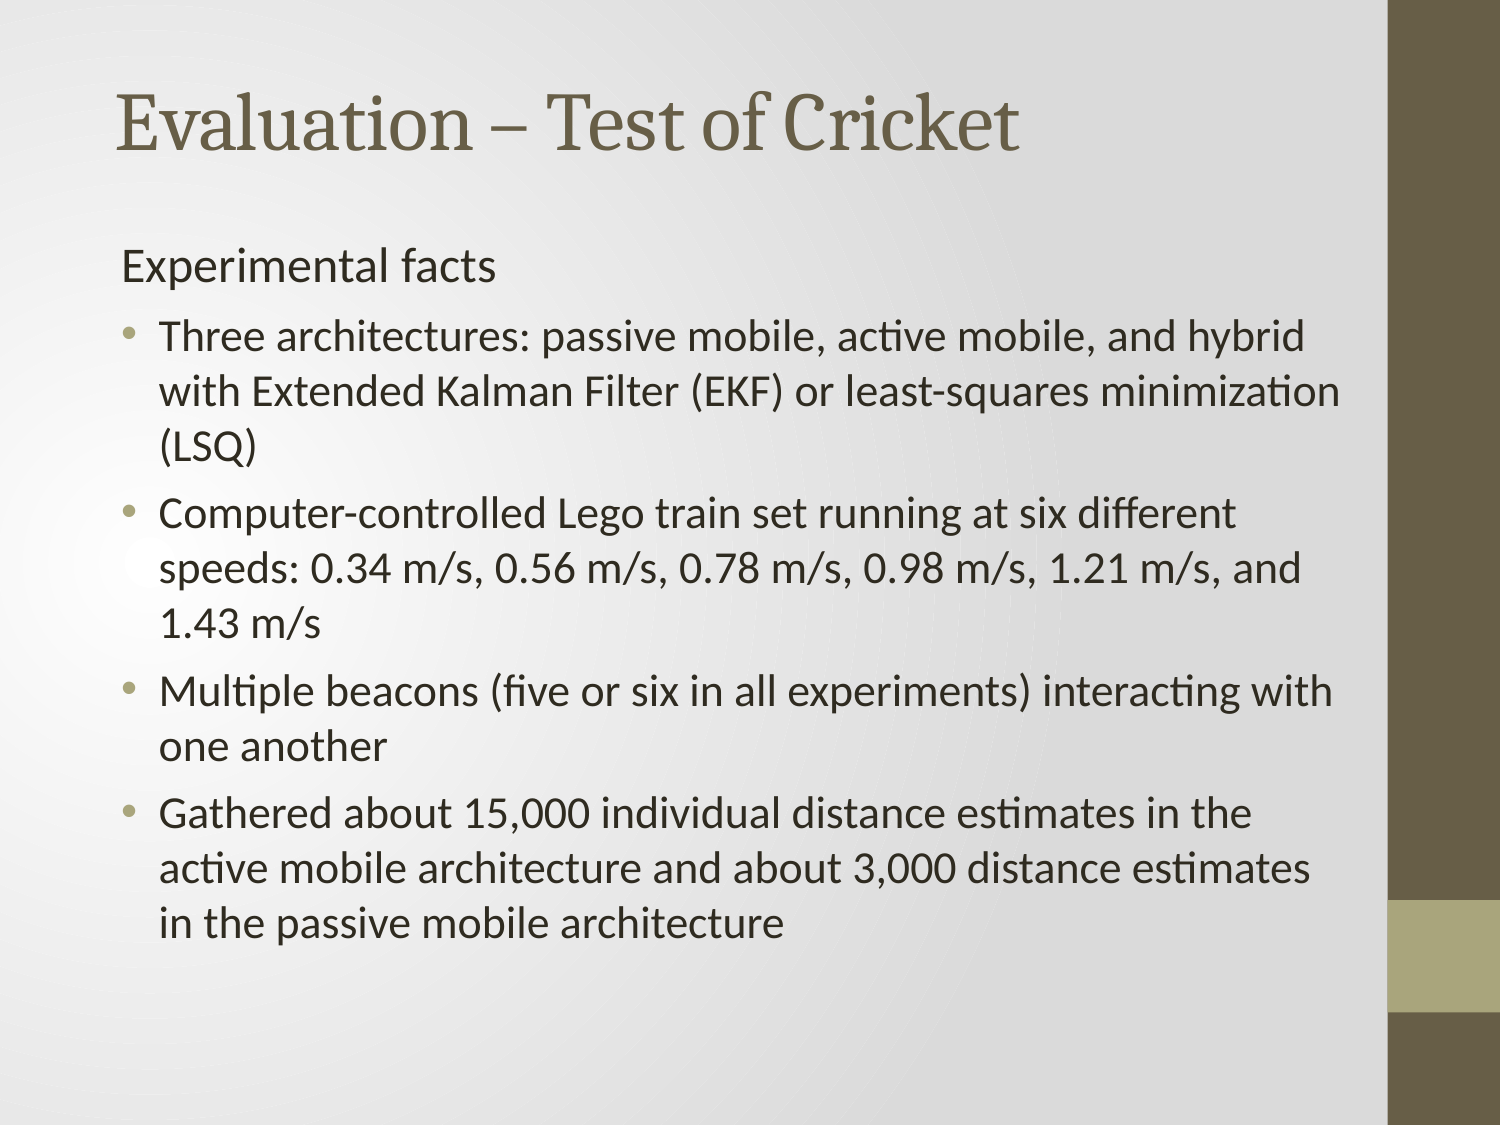

Evaluation – Test of Cricket
Experimental facts
Three architectures: passive mobile, active mobile, and hybrid with Extended Kalman Filter (EKF) or least-squares minimization (LSQ)
Computer-controlled Lego train set running at six different speeds: 0.34 m/s, 0.56 m/s, 0.78 m/s, 0.98 m/s, 1.21 m/s, and 1.43 m/s
Multiple beacons (five or six in all experiments) interacting with one another
Gathered about 15,000 individual distance estimates in the active mobile architecture and about 3,000 distance estimates in the passive mobile architecture